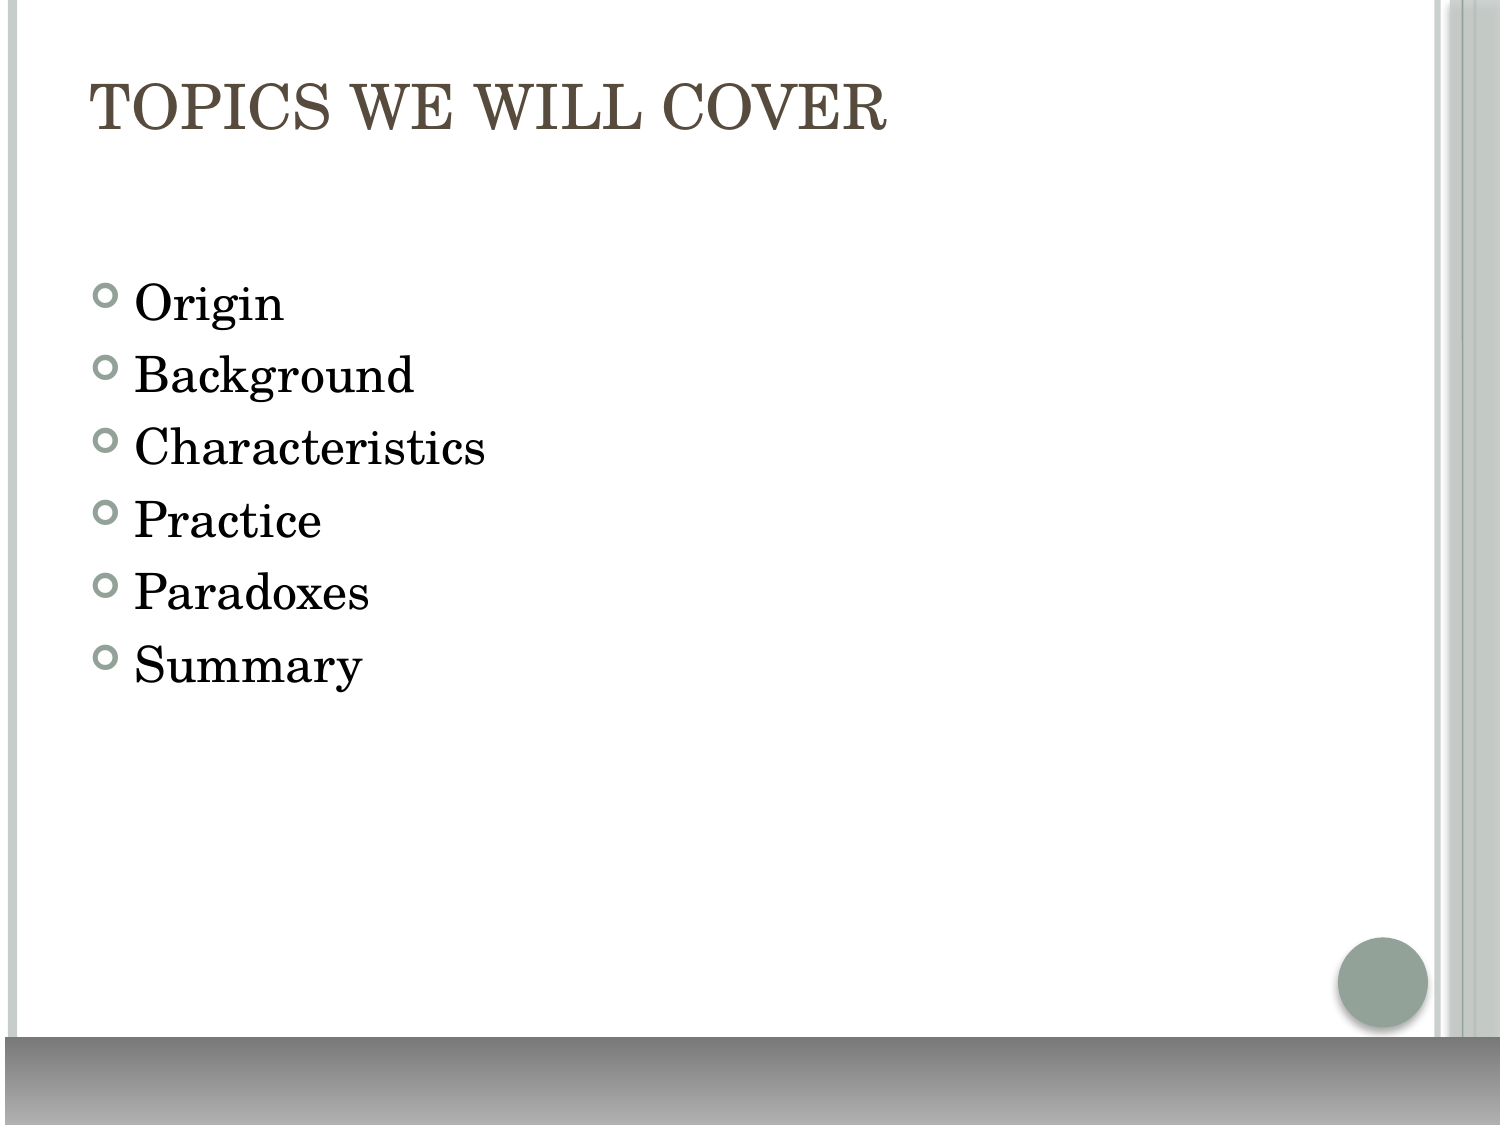

# Topics we will cover
Origin
Background
Characteristics
Practice
Paradoxes
Summary